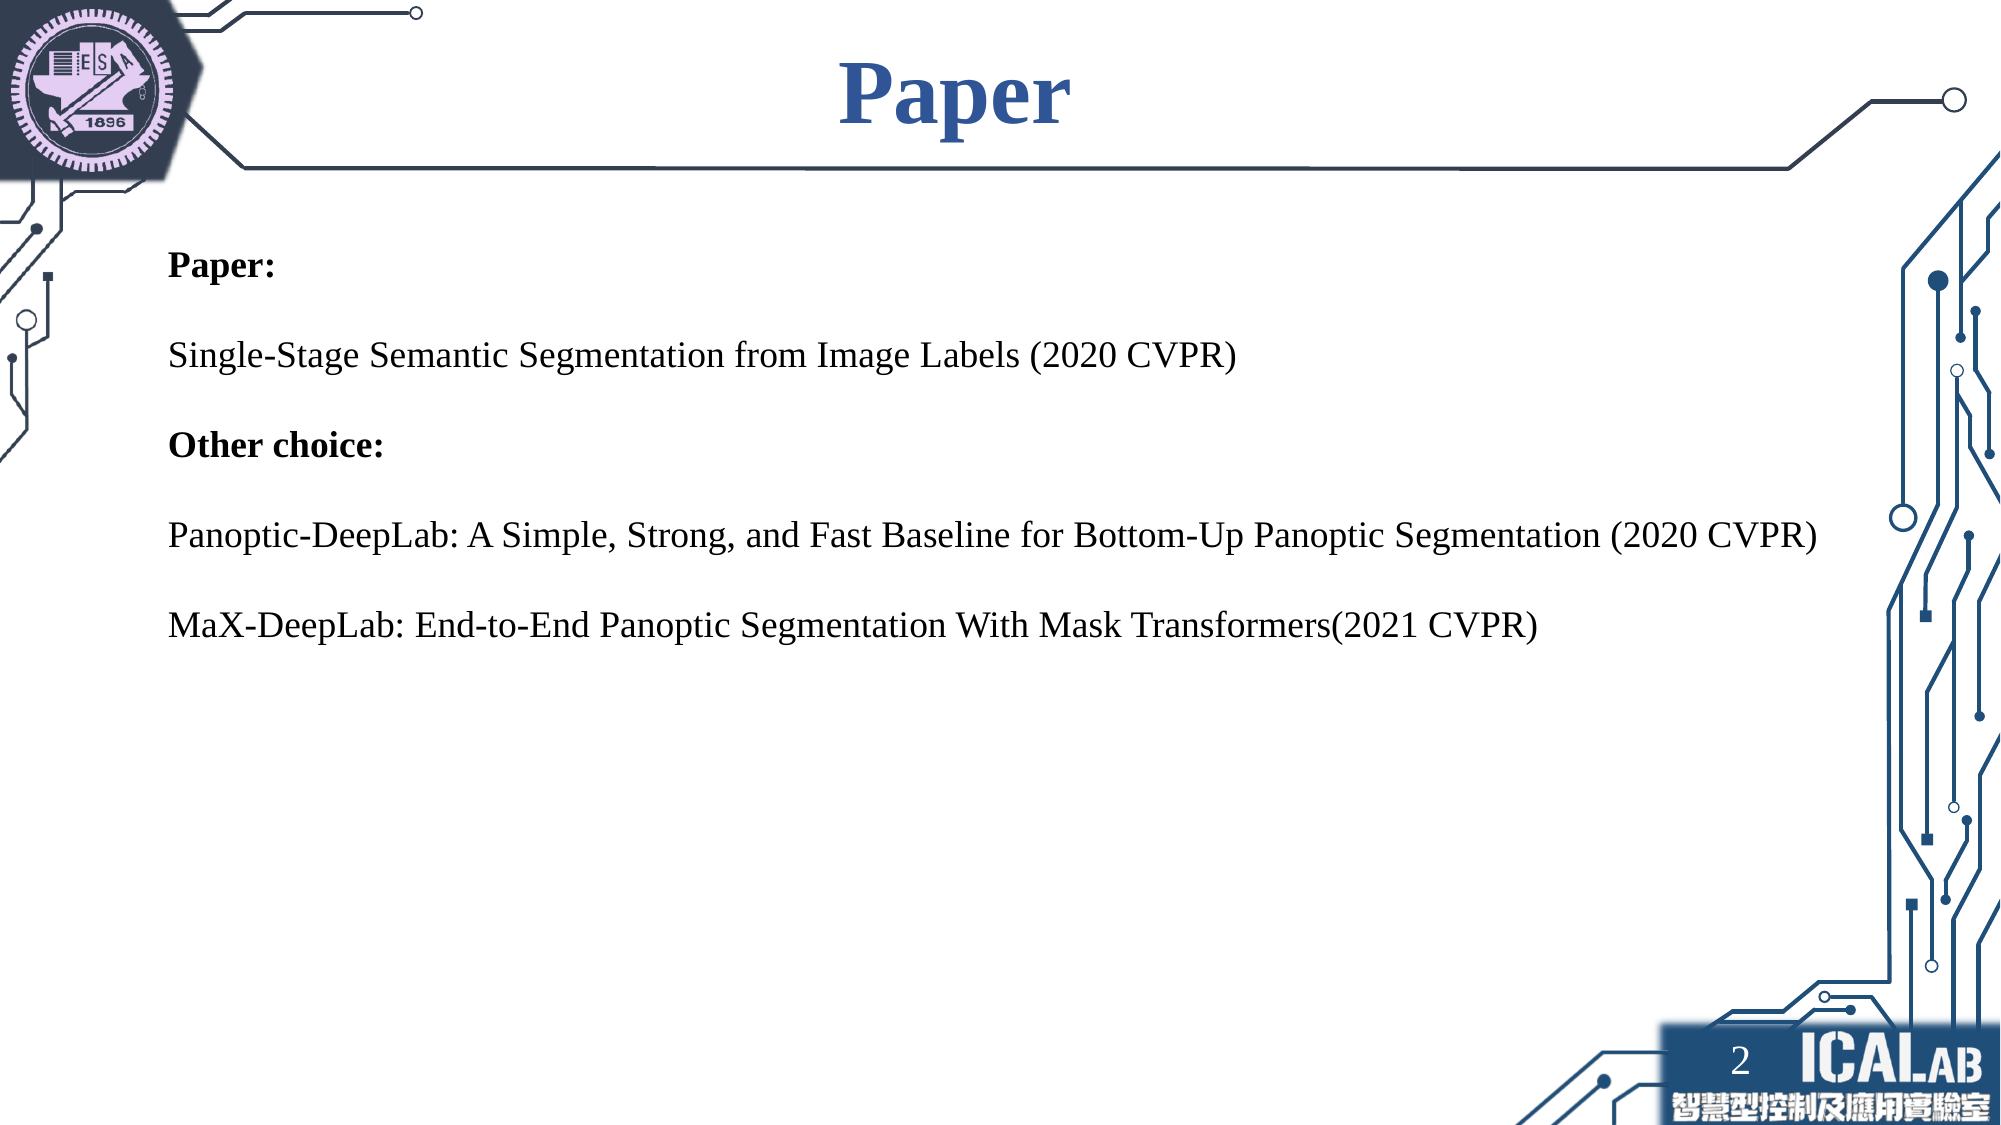

# Paper
Paper:
Single-Stage Semantic Segmentation from Image Labels (2020 CVPR)
Other choice:
Panoptic-DeepLab: A Simple, Strong, and Fast Baseline for Bottom-Up Panoptic Segmentation (2020 CVPR)
MaX-DeepLab: End-to-End Panoptic Segmentation With Mask Transformers(2021 CVPR)
2